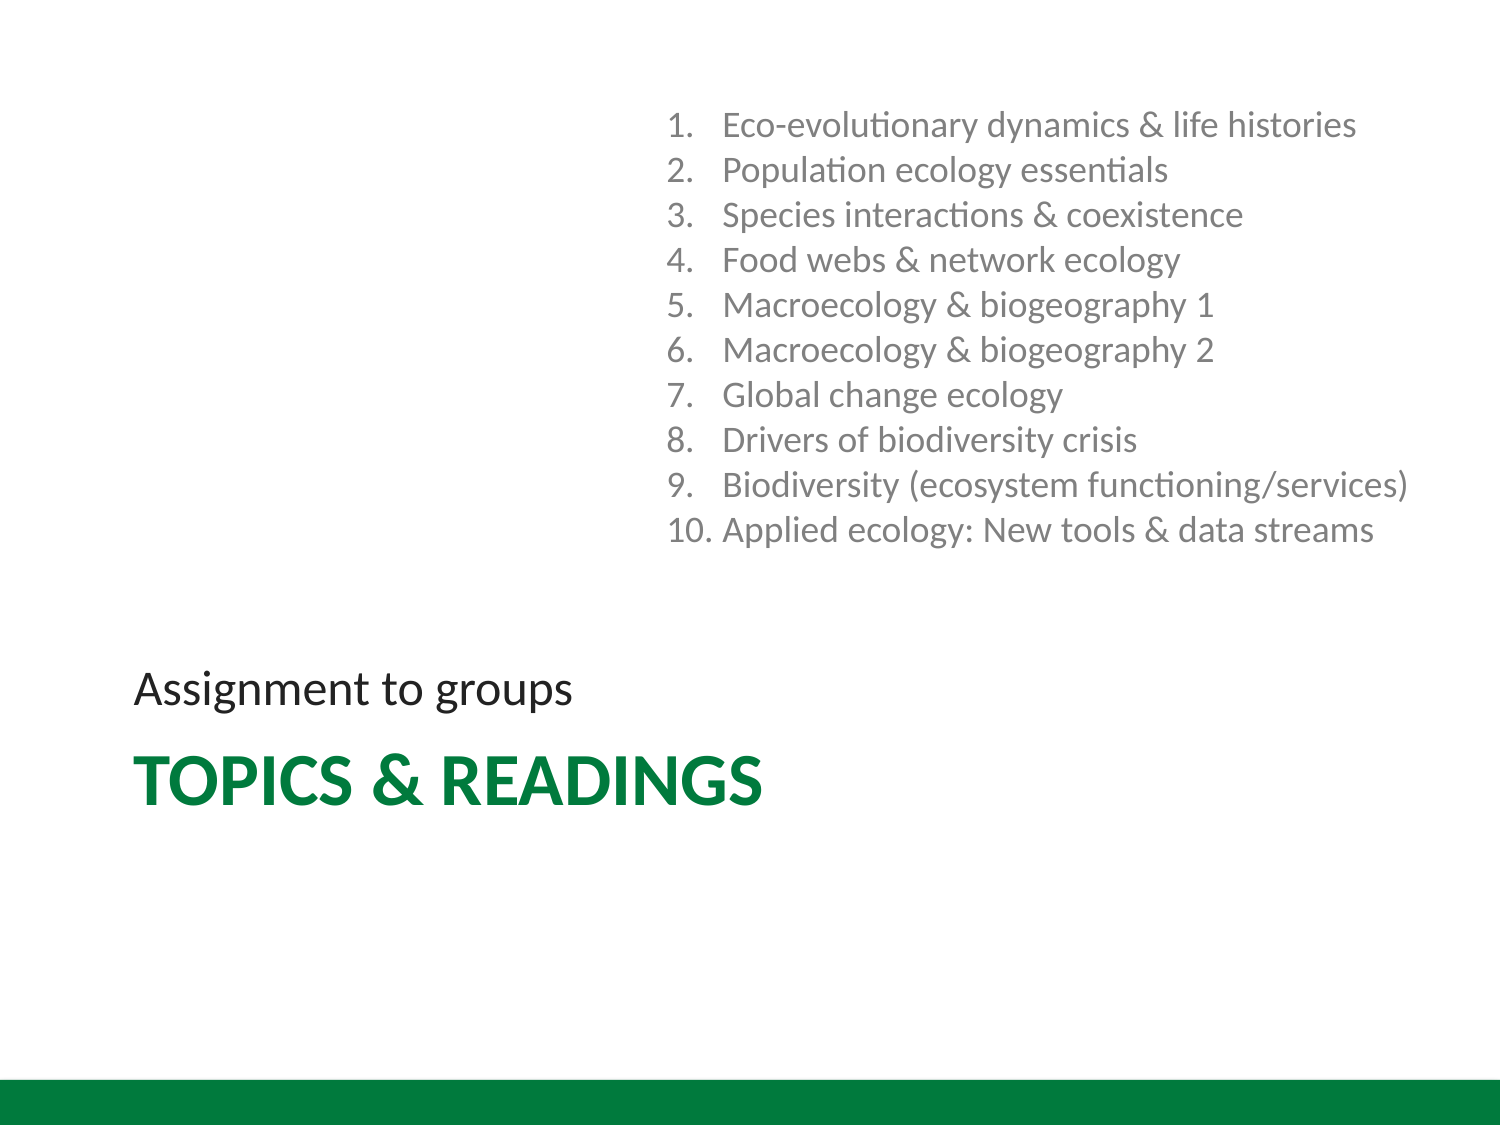

Eco-evolutionary dynamics & life histories
Population ecology essentials
Species interactions & coexistence
Food webs & network ecology
Macroecology & biogeography 1
Macroecology & biogeography 2
Global change ecology
Drivers of biodiversity crisis
Biodiversity (ecosystem functioning/services)
Applied ecology: New tools & data streams
Assignment to groups
# Topics & Readings